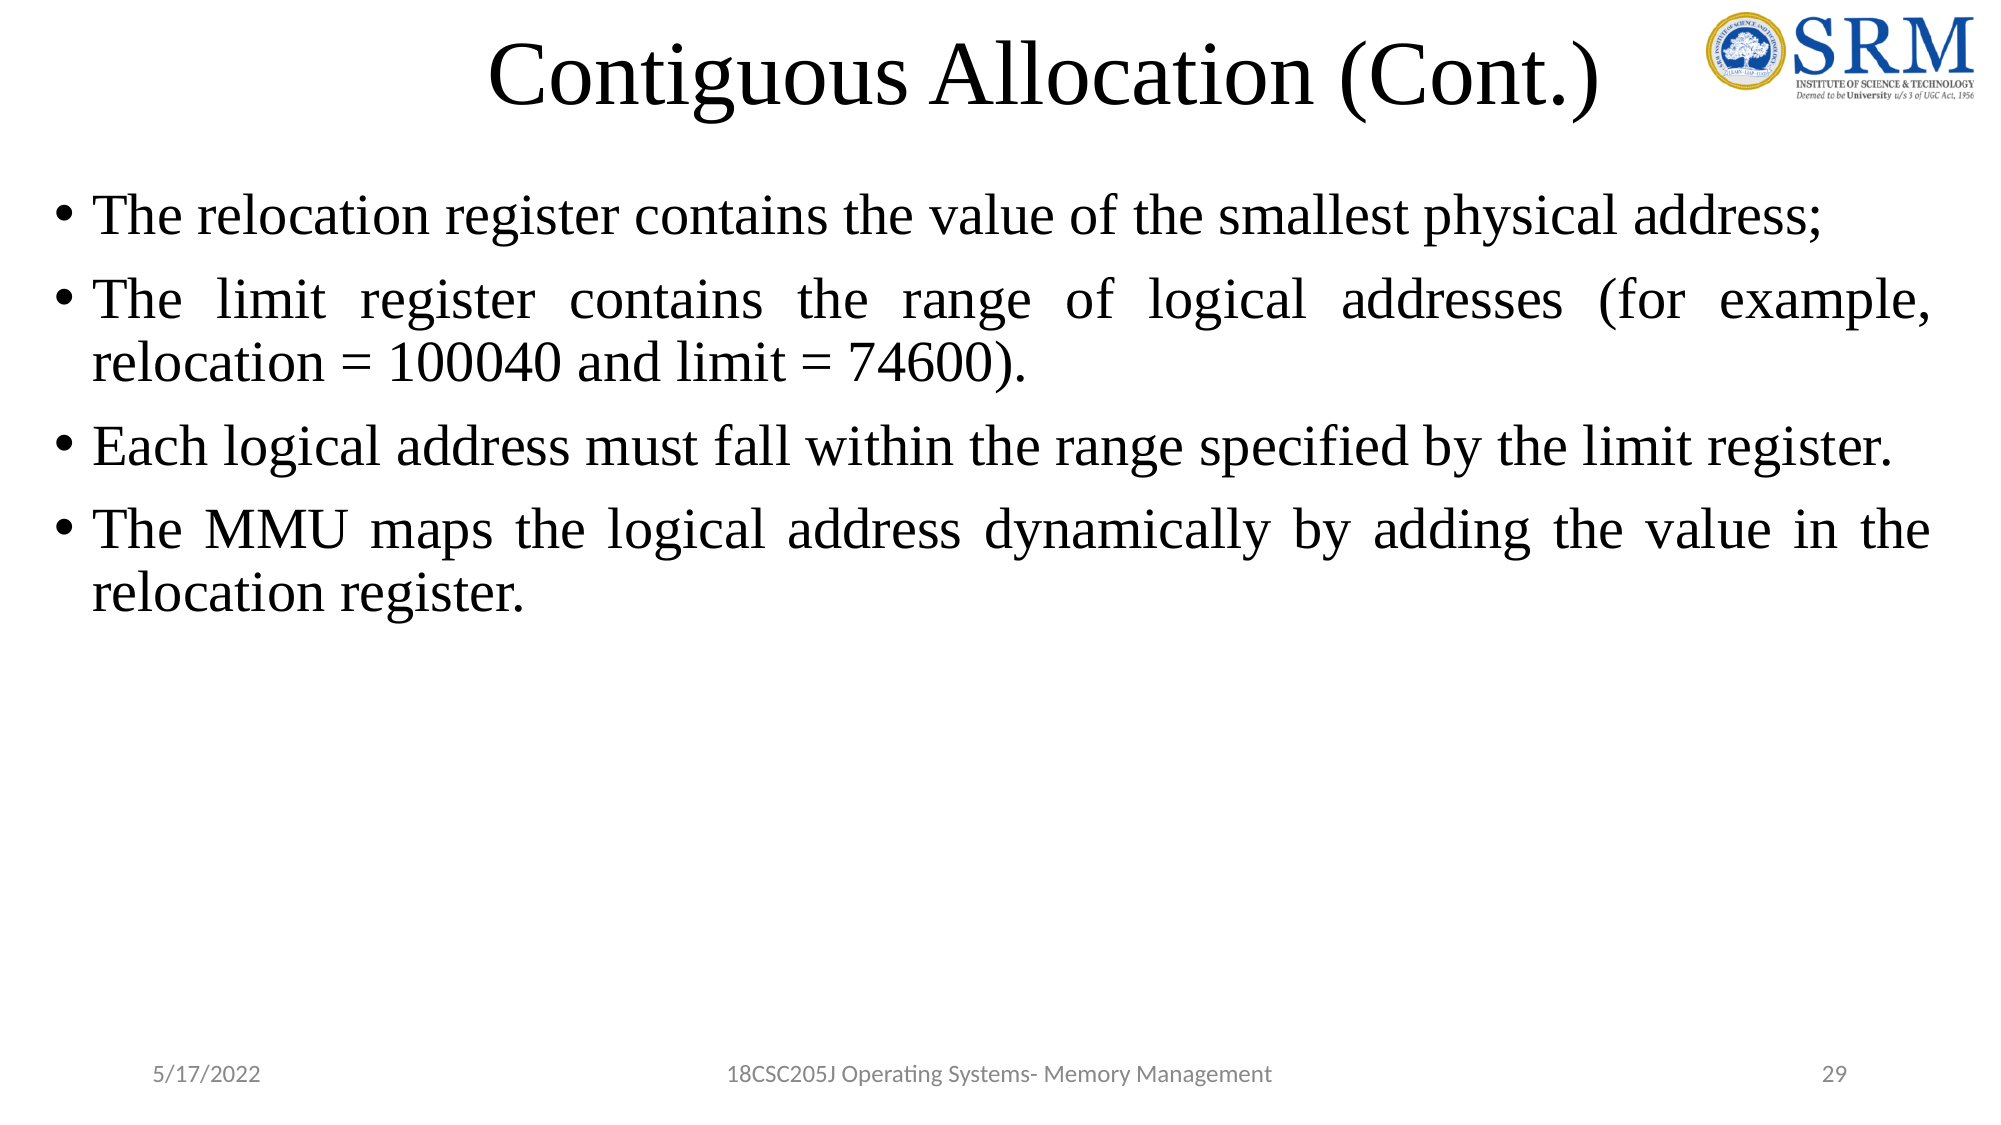

# Contiguous Allocation (Cont.)
The relocation register contains the value of the smallest physical address;
The limit register contains the range of logical addresses (for example, relocation = 100040 and limit = 74600).
Each logical address must fall within the range specified by the limit register.
The MMU maps the logical address dynamically by adding the value in the relocation register.
5/17/2022
18CSC205J Operating Systems- Memory Management
29